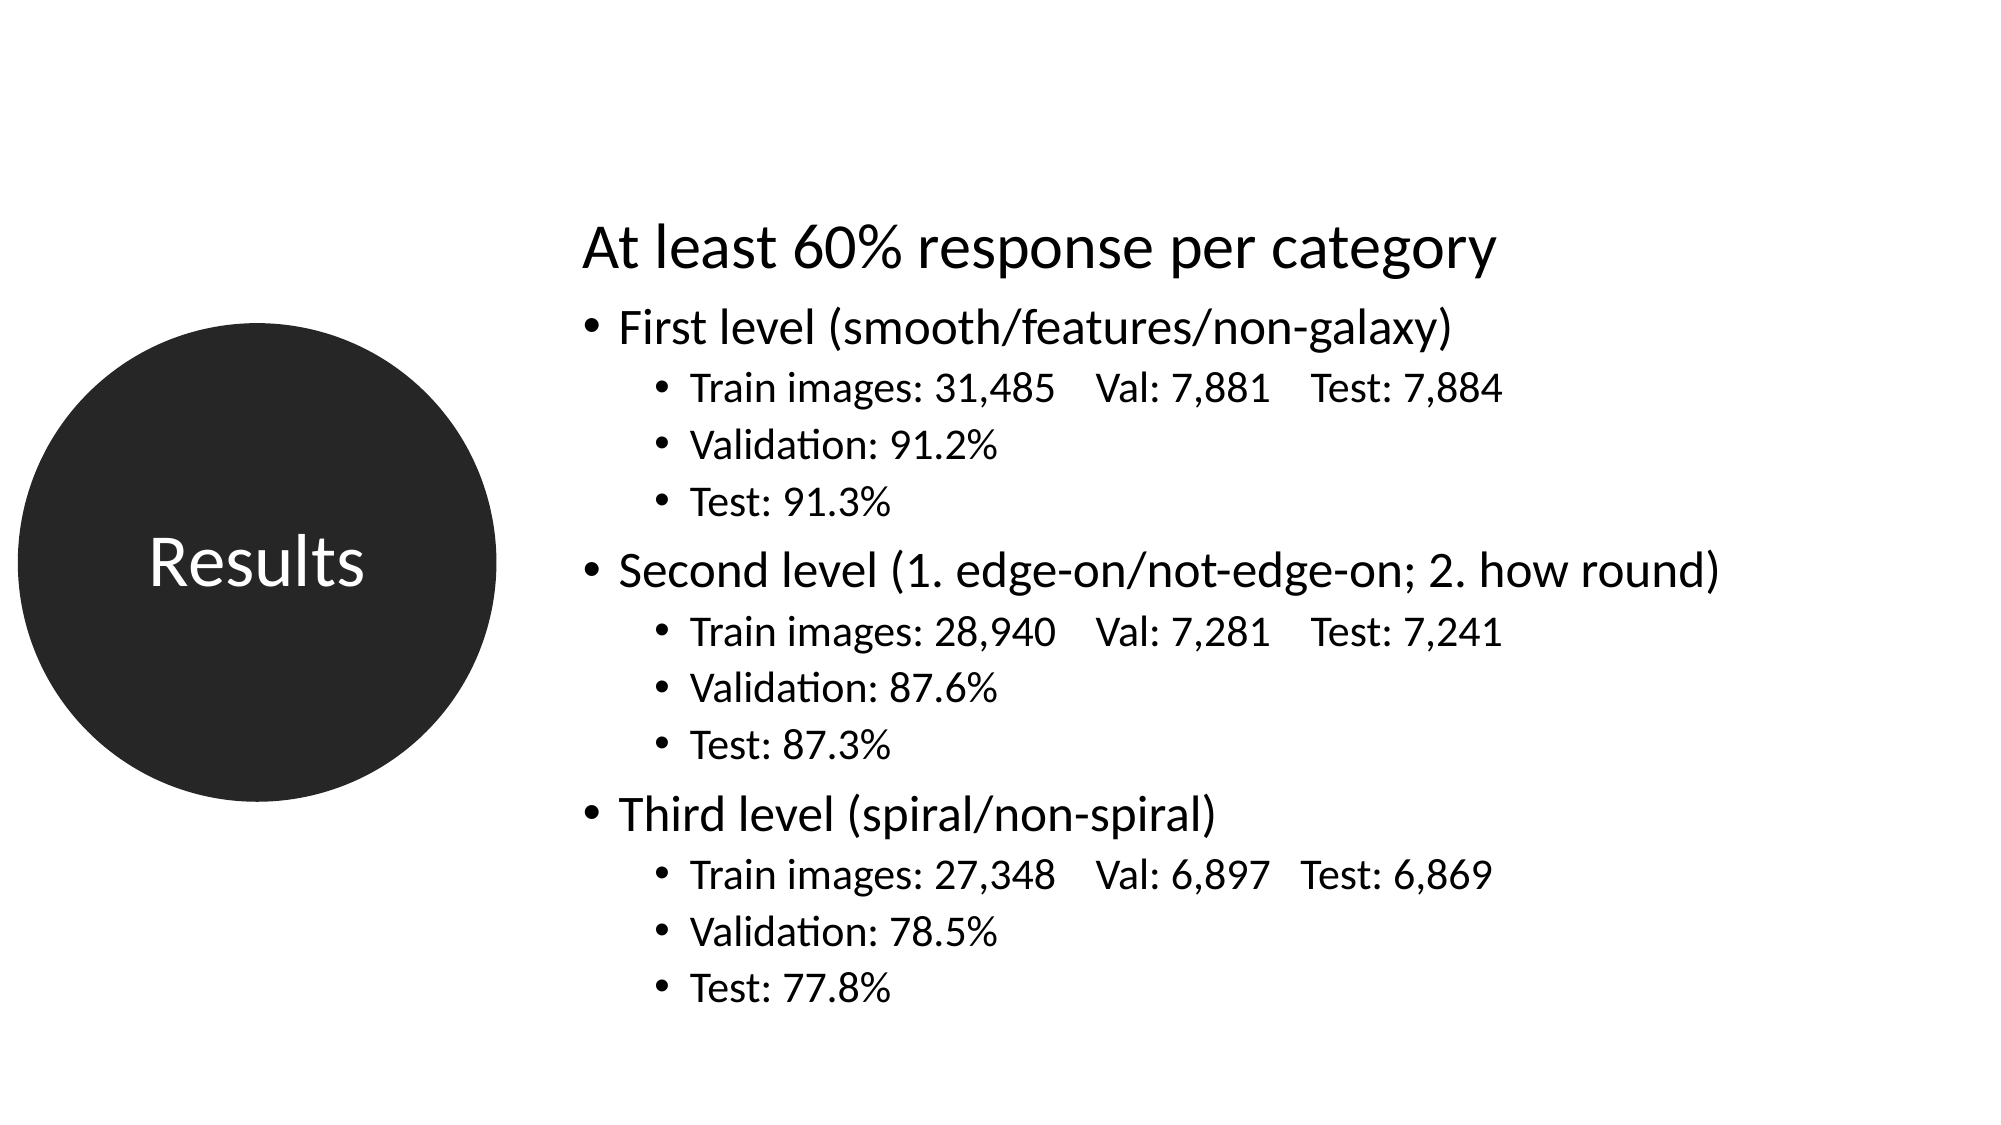

At least 60% response per category
First level (smooth/features/non-galaxy)
Train images: 31,485    Val: 7,881    Test: 7,884
Validation: 91.2%
Test: 91.3%
Second level (1. edge-on/not-edge-on; 2. how round)
Train images: 28,940    Val: 7,281    Test: 7,241
Validation: 87.6%
Test: 87.3%
Third level (spiral/non-spiral)
Train images: 27,348    Val: 6,897   Test: 6,869
Validation: 78.5%
Test: 77.8%

Results